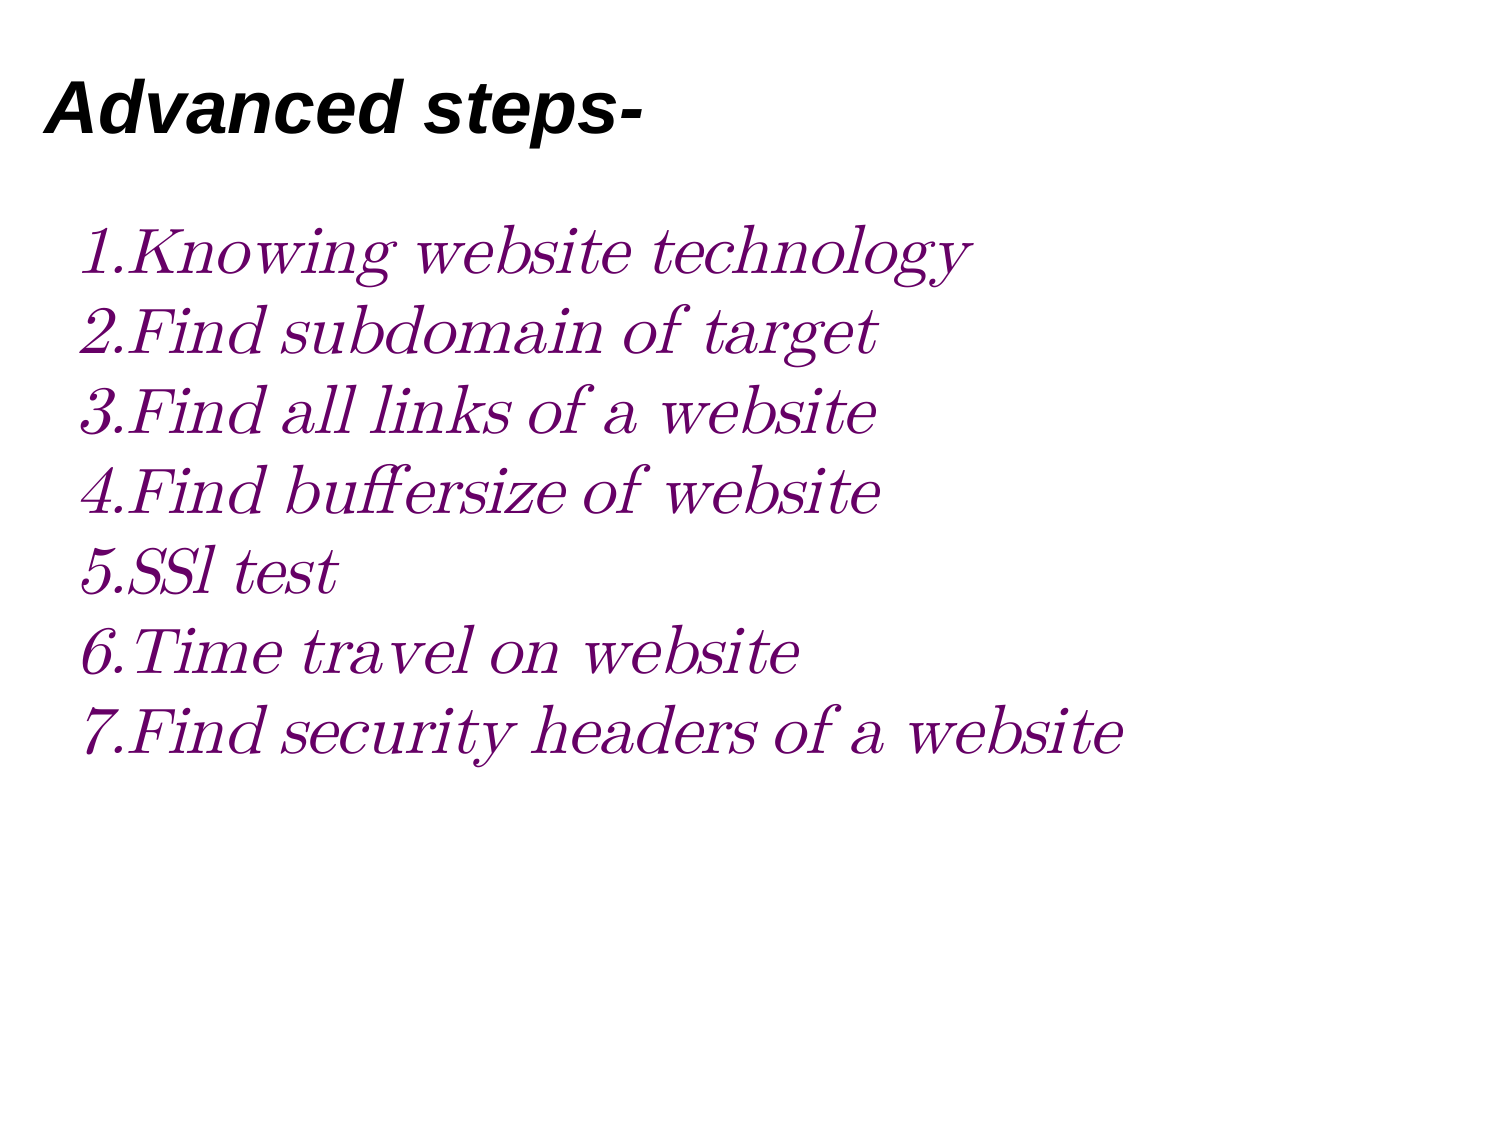

Advanced steps-
1.Knowing website technology
2.Find subdomain of target
3.Find all links of a website
4.Find buffersize of website
5.SSl test
6.Time travel on website
7.Find security headers of a website